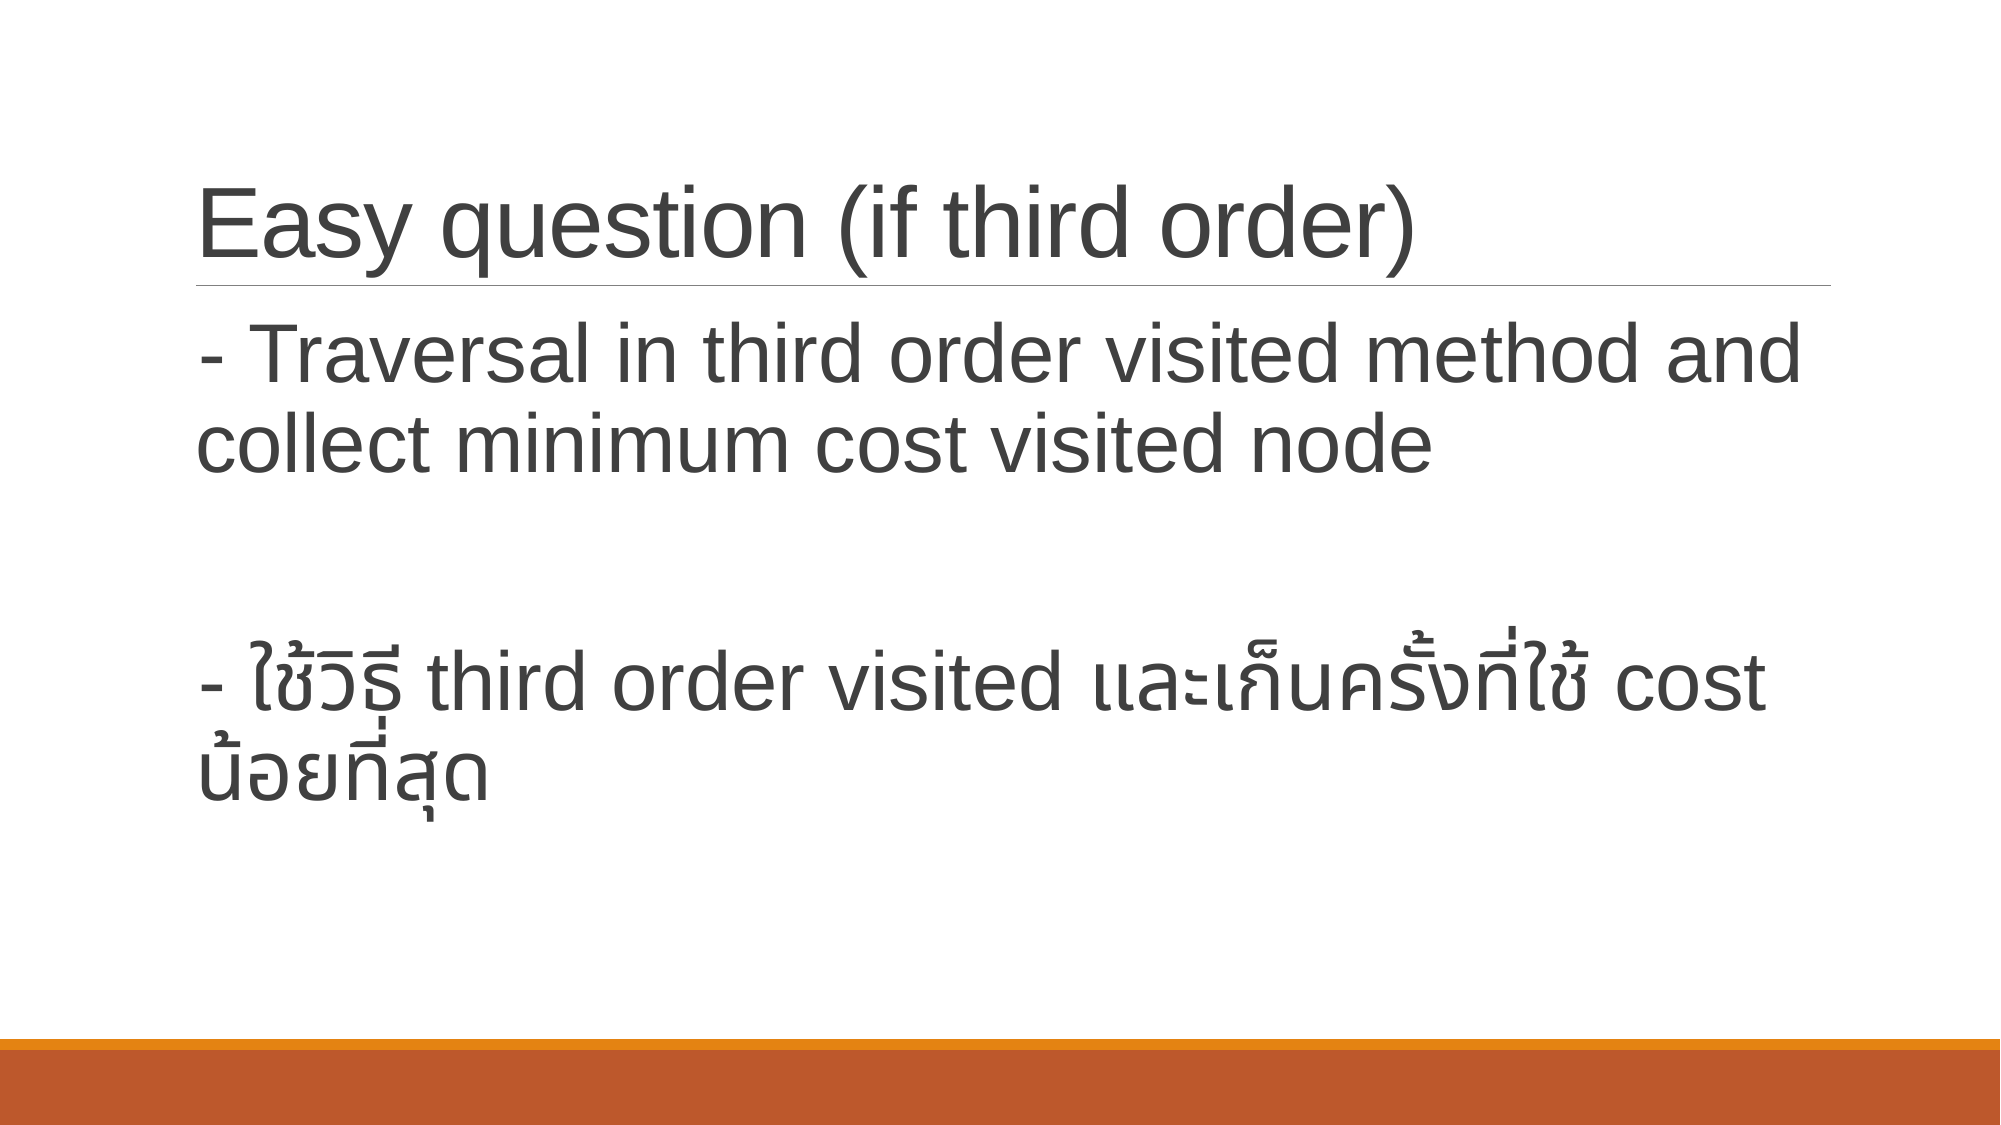

# Easy question (if third order)
- Traversal in third order visited method and collect minimum cost visited node

- ใช้วิธี third order visited และเก็นครั้งที่ใช้ cost น้อยที่สุด